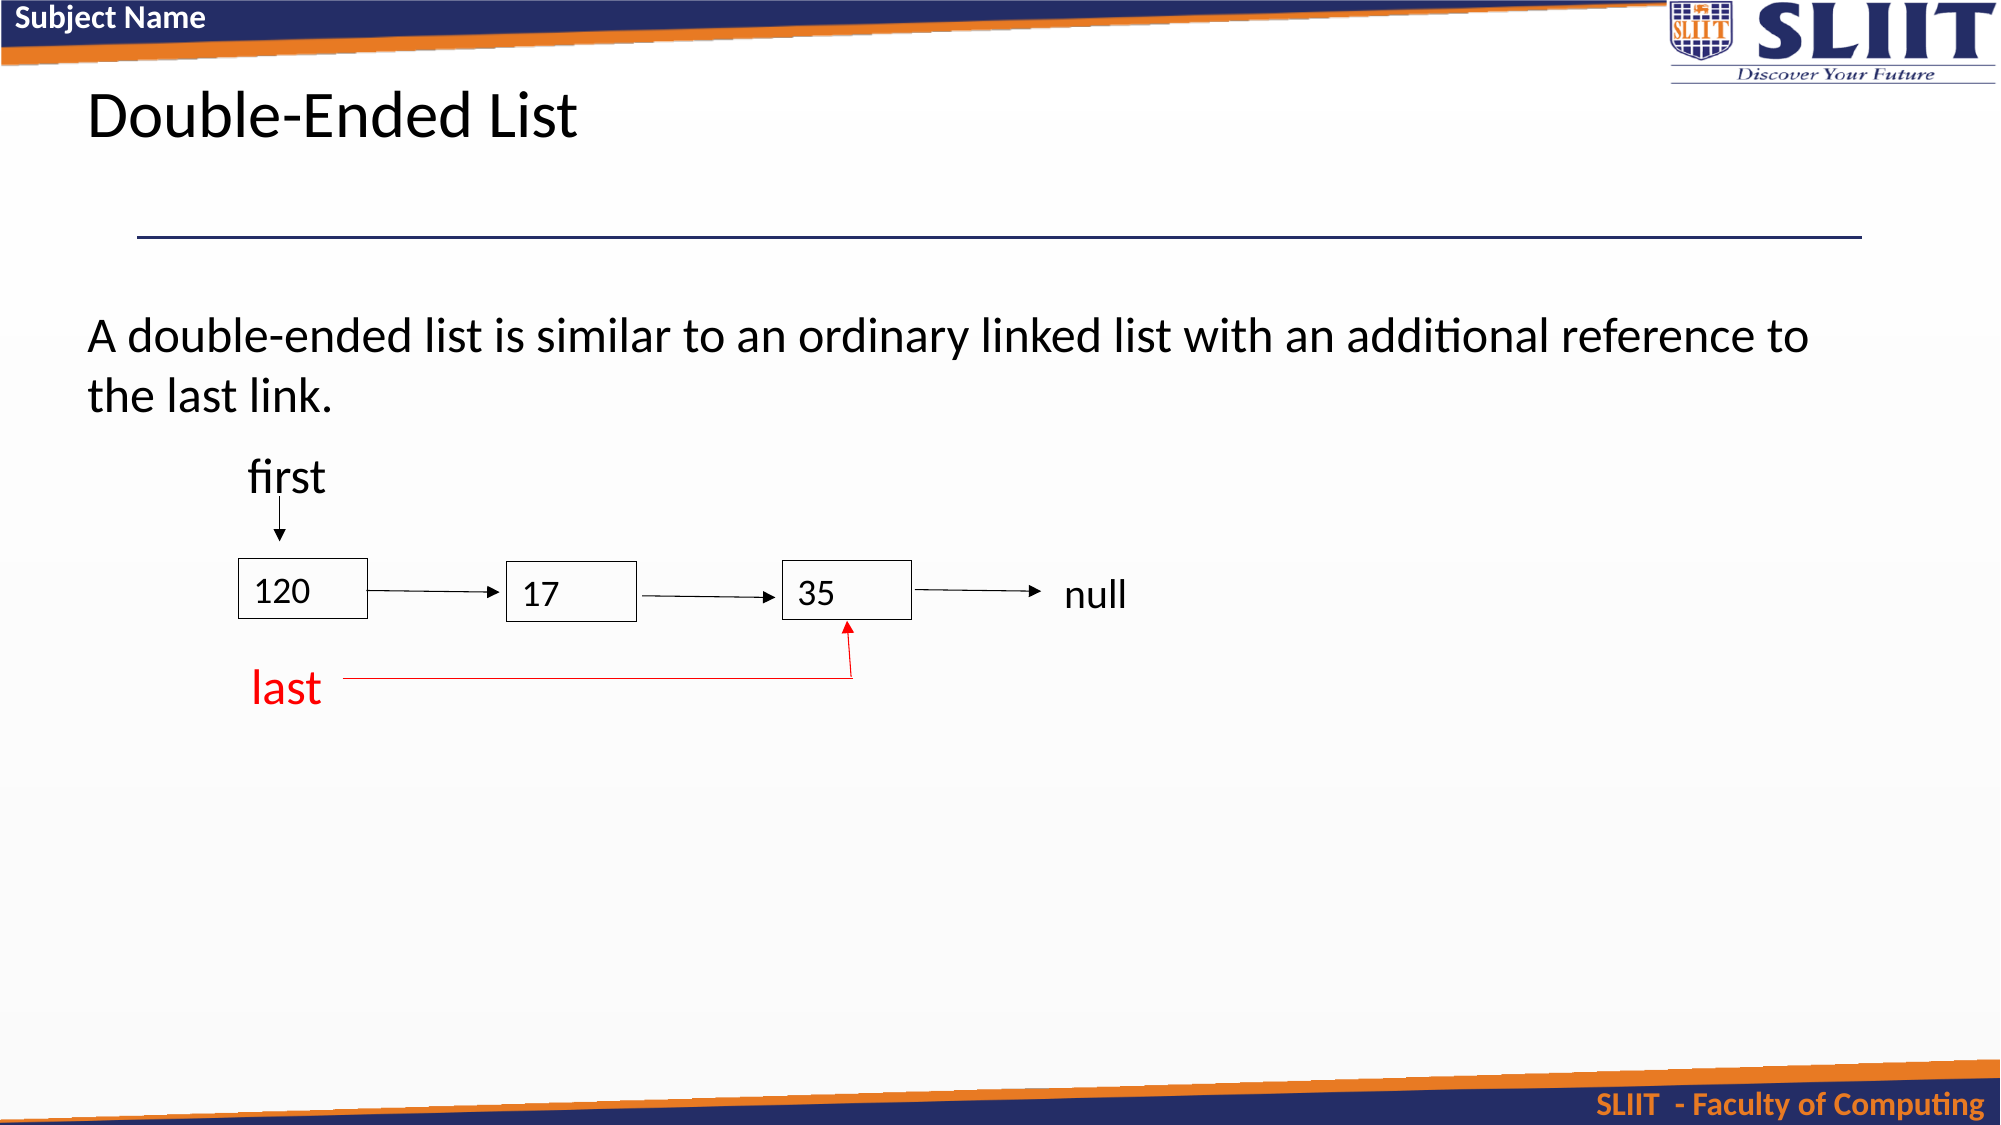

# Double-Ended List
A double-ended list is similar to an ordinary linked list with an additional reference to the last link.
first
120
null
17
35
last